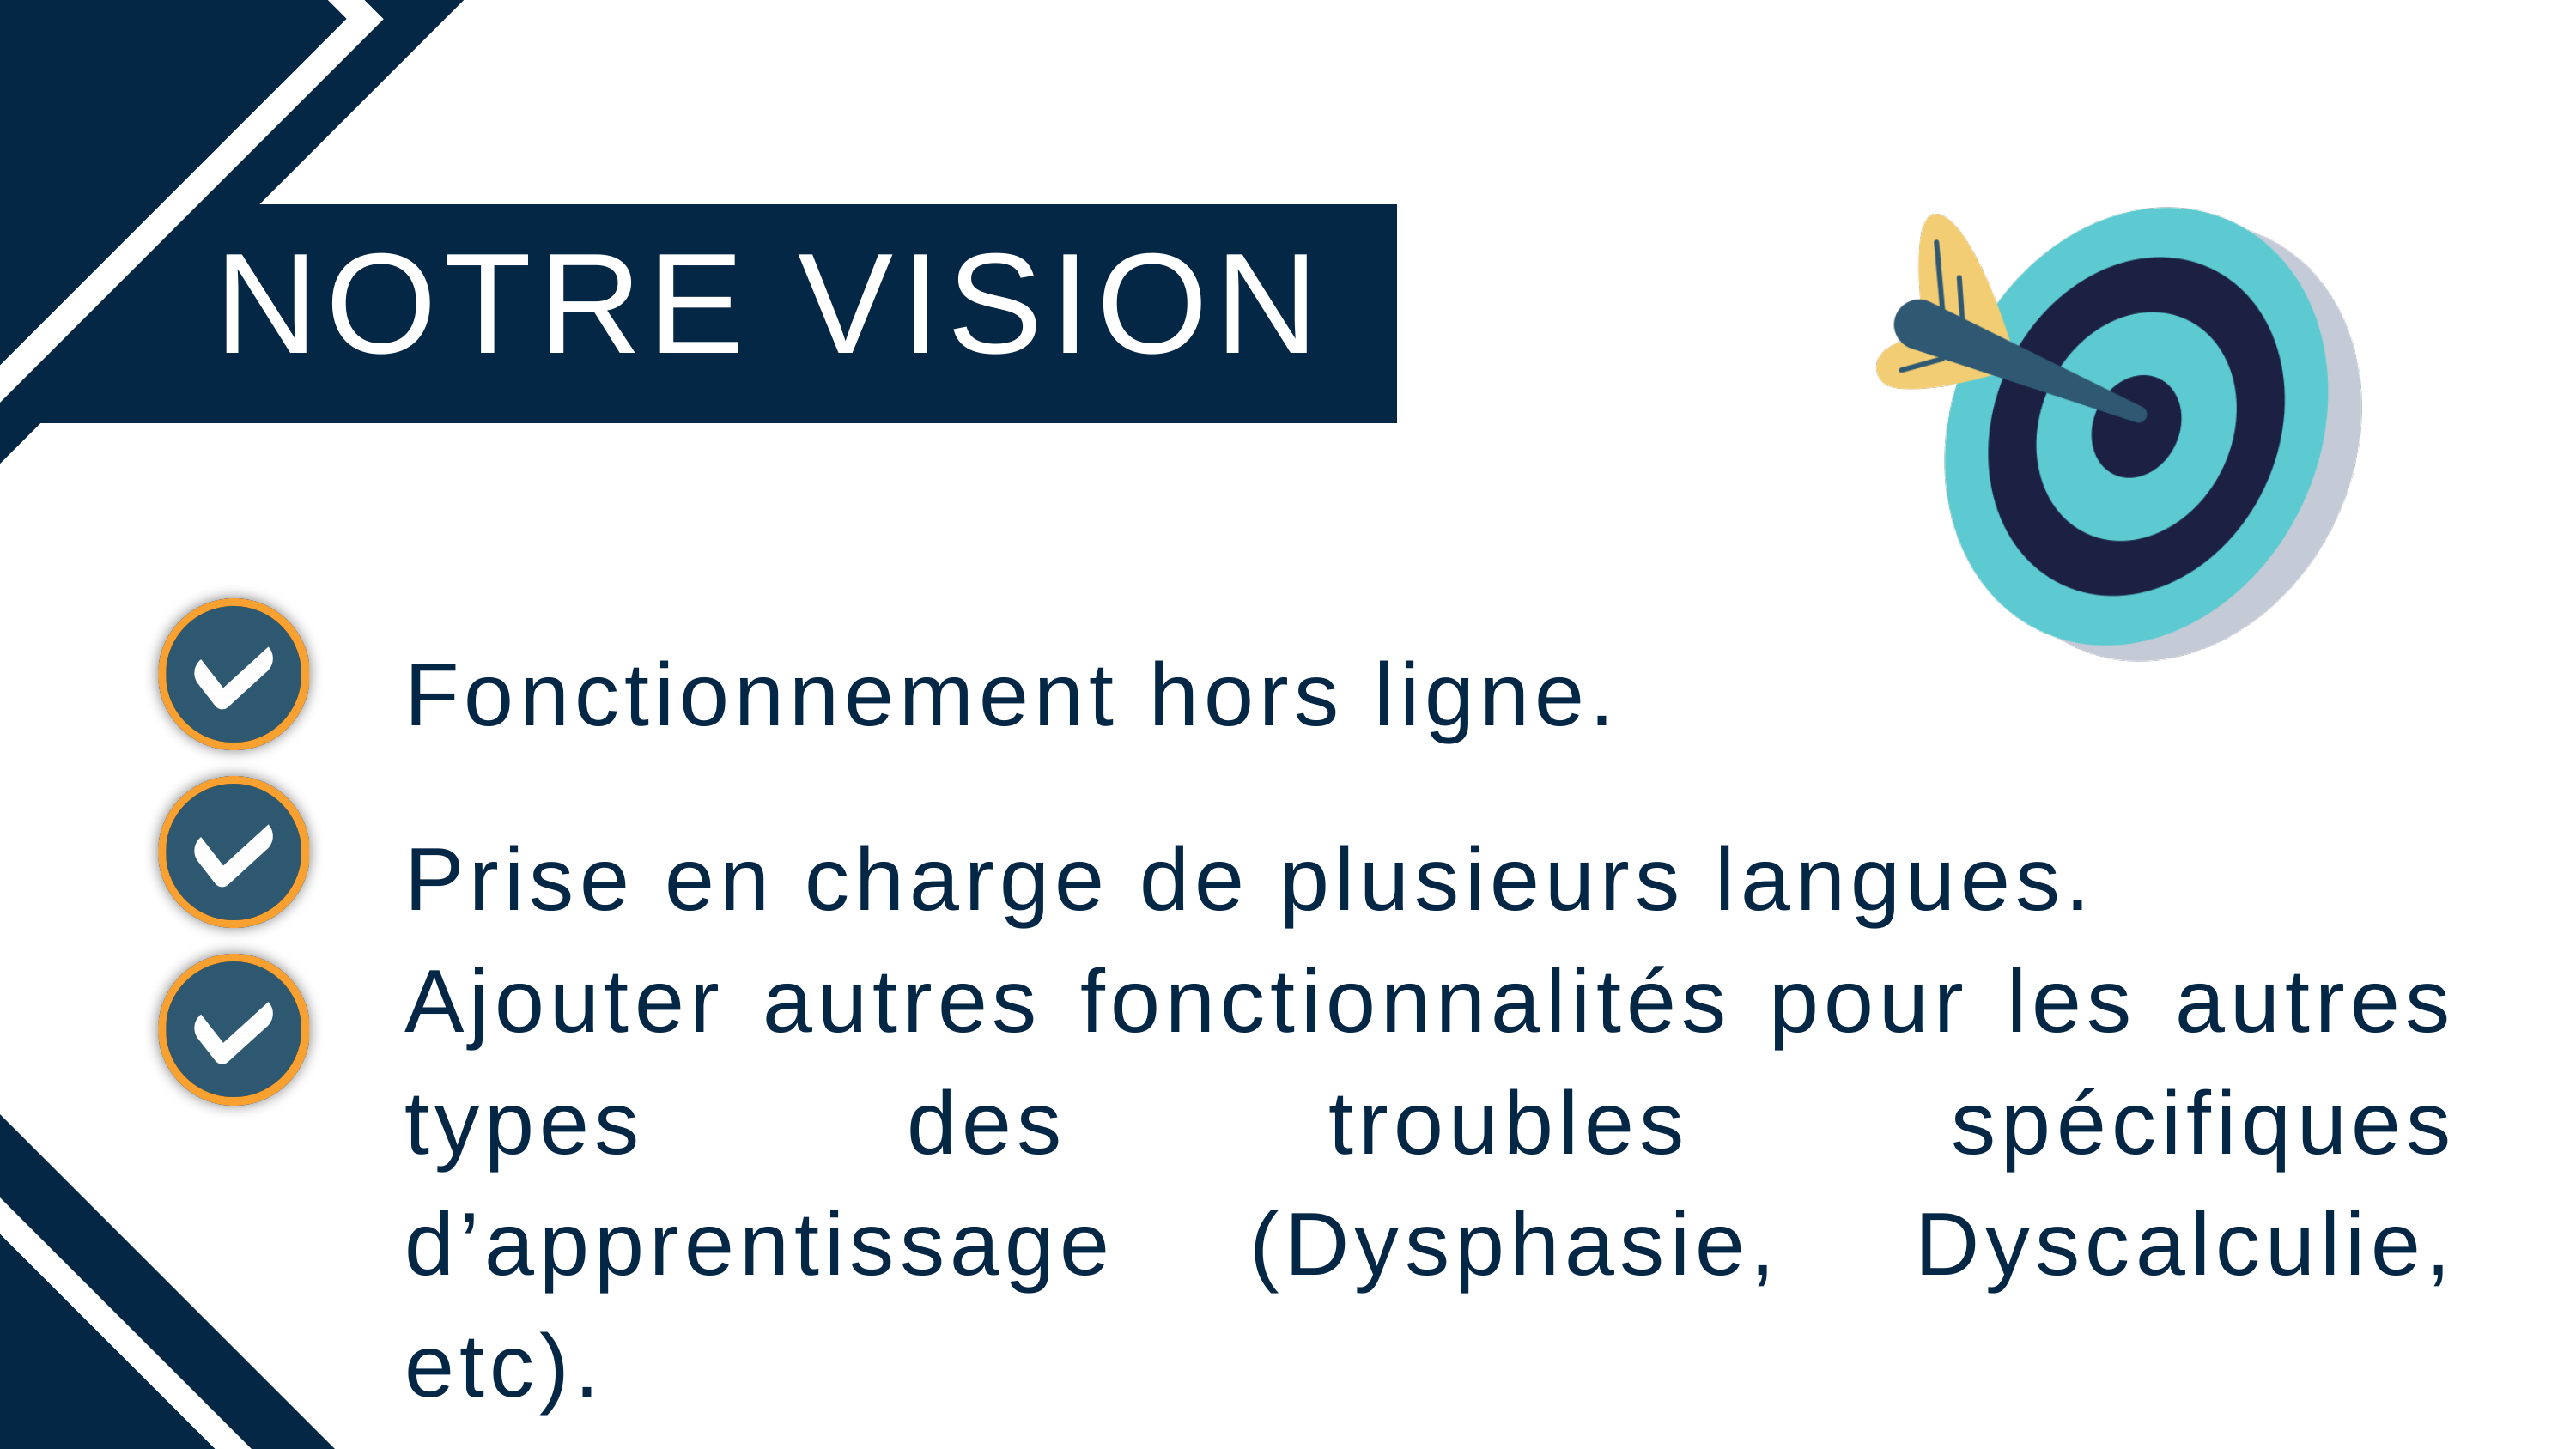

NOTRE VISION
Fonctionnement hors ligne.
Prise en charge de plusieurs langues.
Ajouter autres fonctionnalités pour les autres types des troubles spécifiques d’apprentissage (Dysphasie, Dyscalculie, etc).